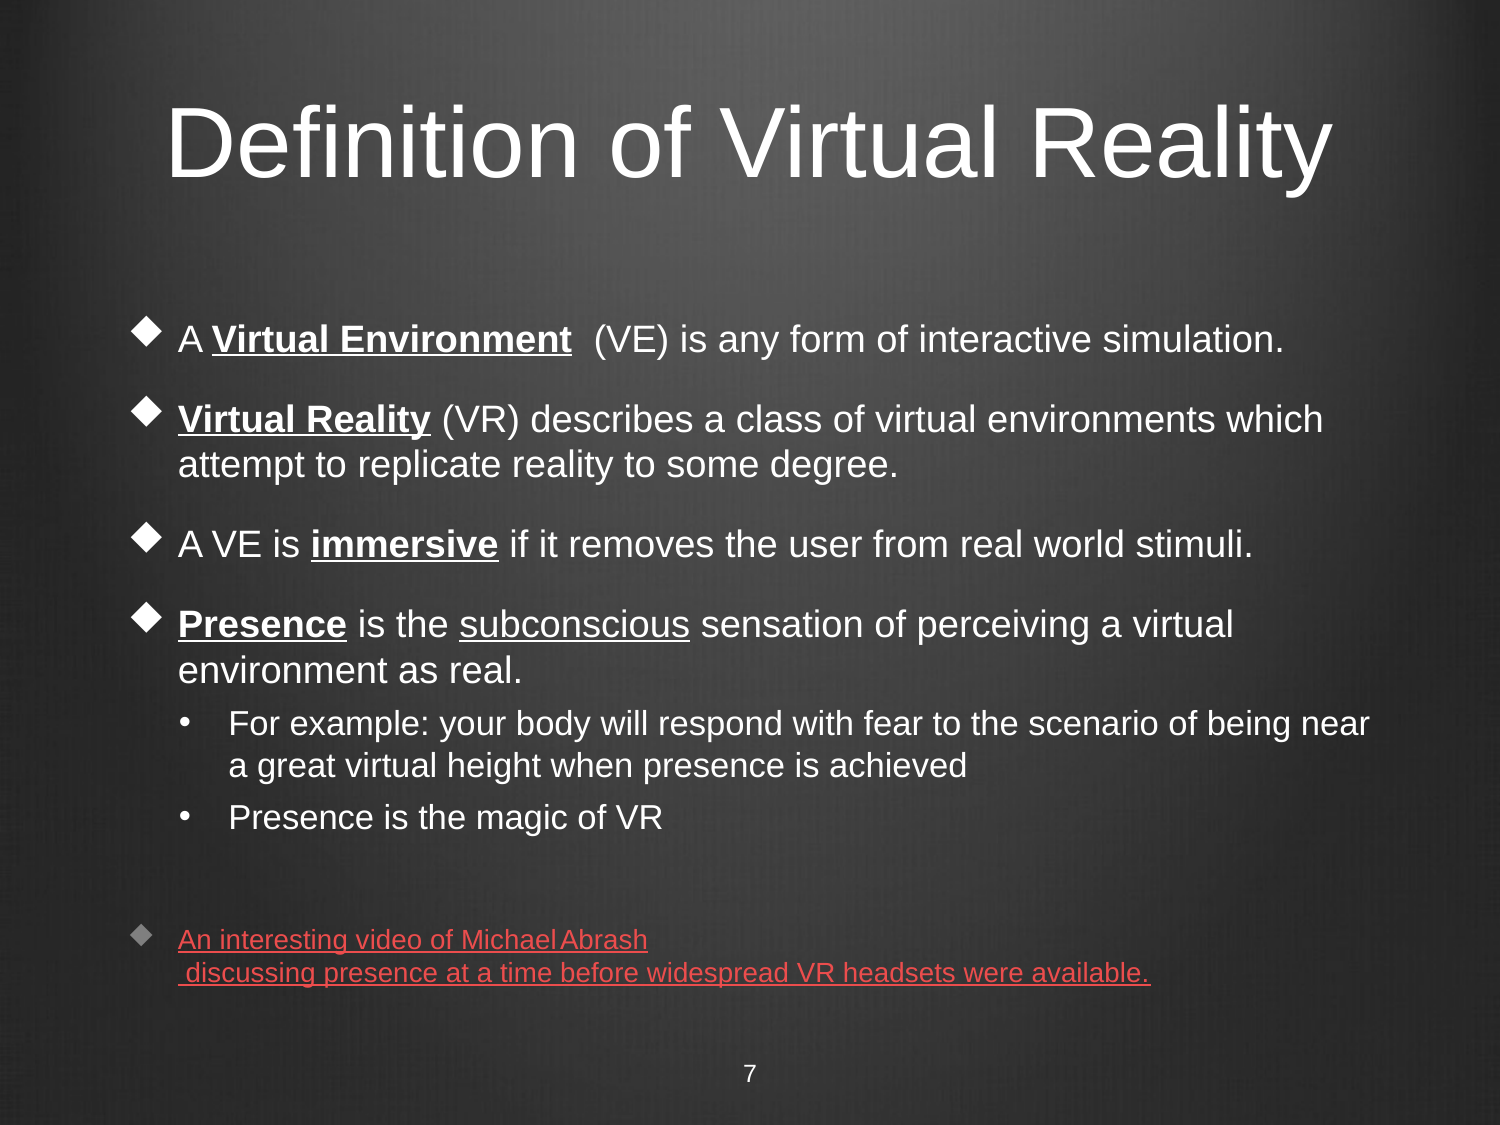

# Definition of Virtual Reality
A Virtual Environment  (VE) is any form of interactive simulation.
Virtual Reality (VR) describes a class of virtual environments which attempt to replicate reality to some degree.
A VE is immersive if it removes the user from real world stimuli.
Presence is the subconscious sensation of perceiving a virtual environment as real.
For example: your body will respond with fear to the scenario of being near a great virtual height when presence is achieved
Presence is the magic of VR

An interesting video of Michael Abrash discussing presence at a time before widespread VR headsets were available.

7